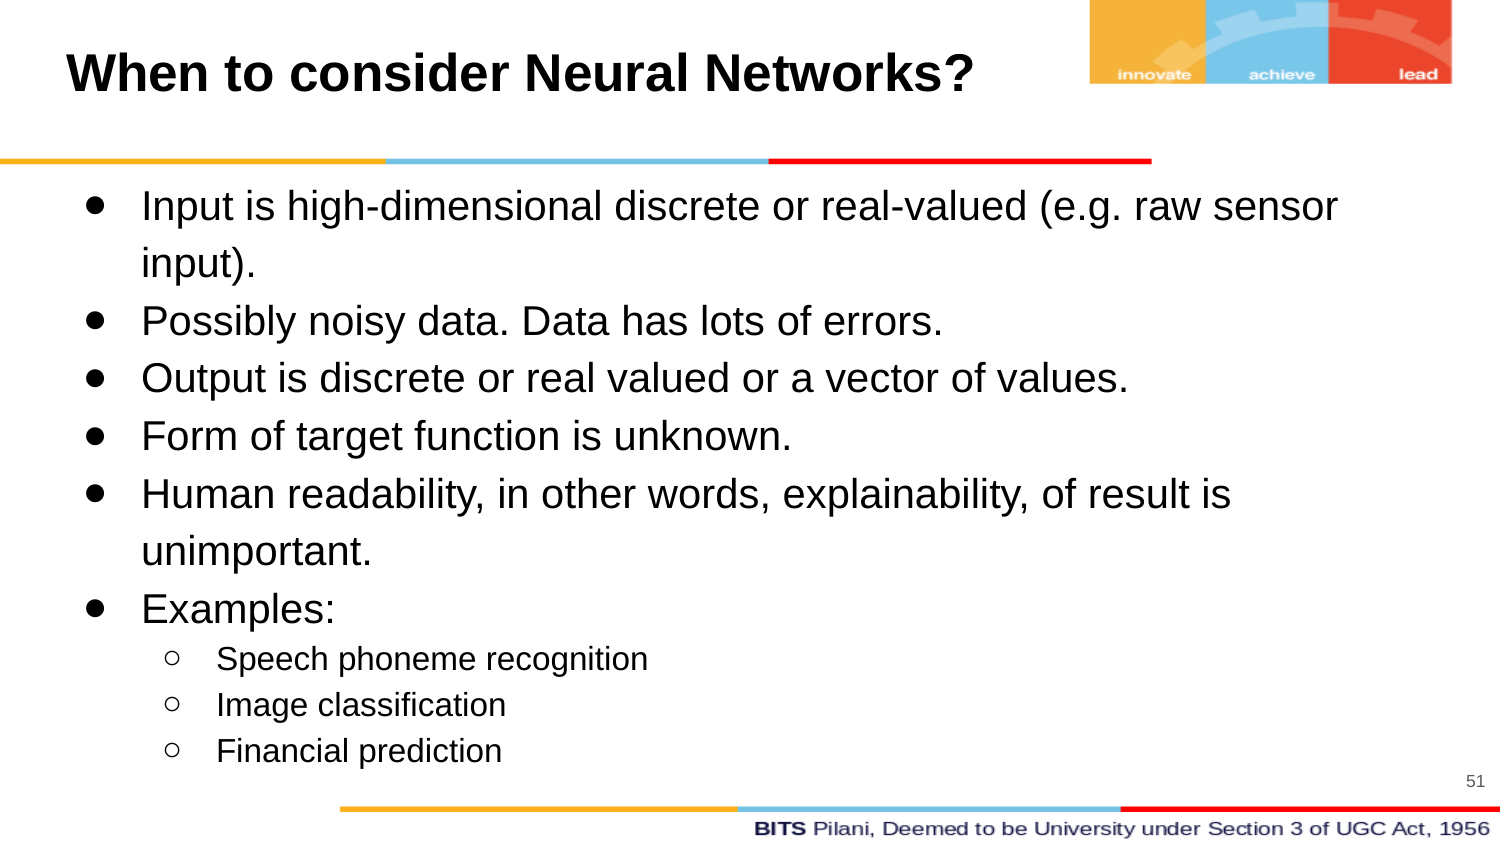

# When to consider Neural Networks?
Input is high-dimensional discrete or real-valued (e.g. raw sensor input).
Possibly noisy data. Data has lots of errors.
Output is discrete or real valued or a vector of values.
Form of target function is unknown.
Human readability, in other words, explainability, of result is unimportant.
Examples:
Speech phoneme recognition
Image classification
Financial prediction
51